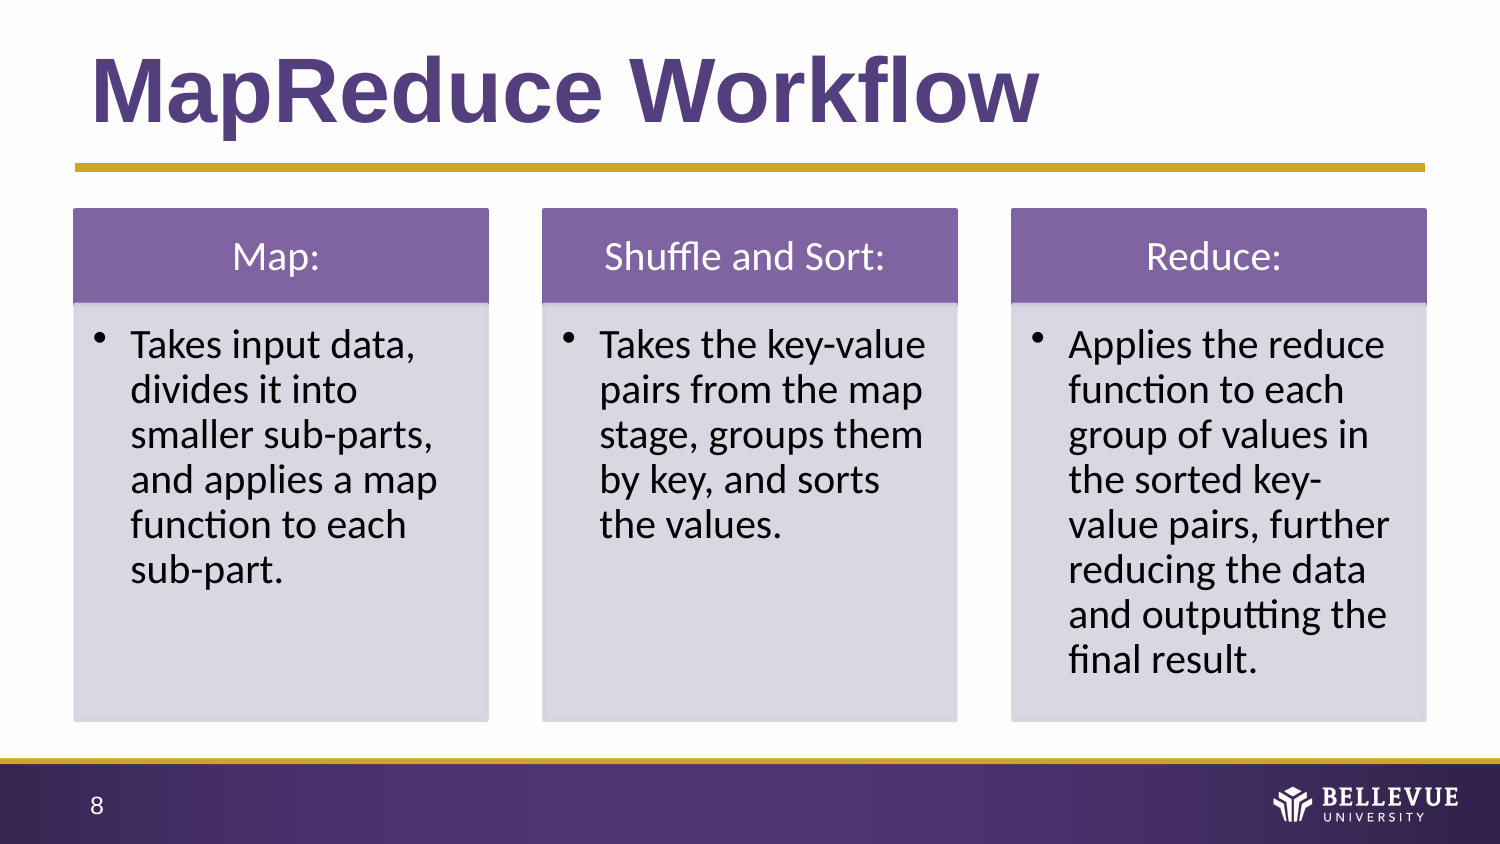

# MapReduce Workflow
Map:
Takes input data, divides it into smaller sub-parts, and applies a map function to each sub-part.
Shuffle and Sort:
Takes the key-value pairs from the map stage, groups them by key, and sorts the values.
Reduce:
Applies the reduce function to each group of values in the sorted key-value pairs, further reducing the data and outputting the final result.